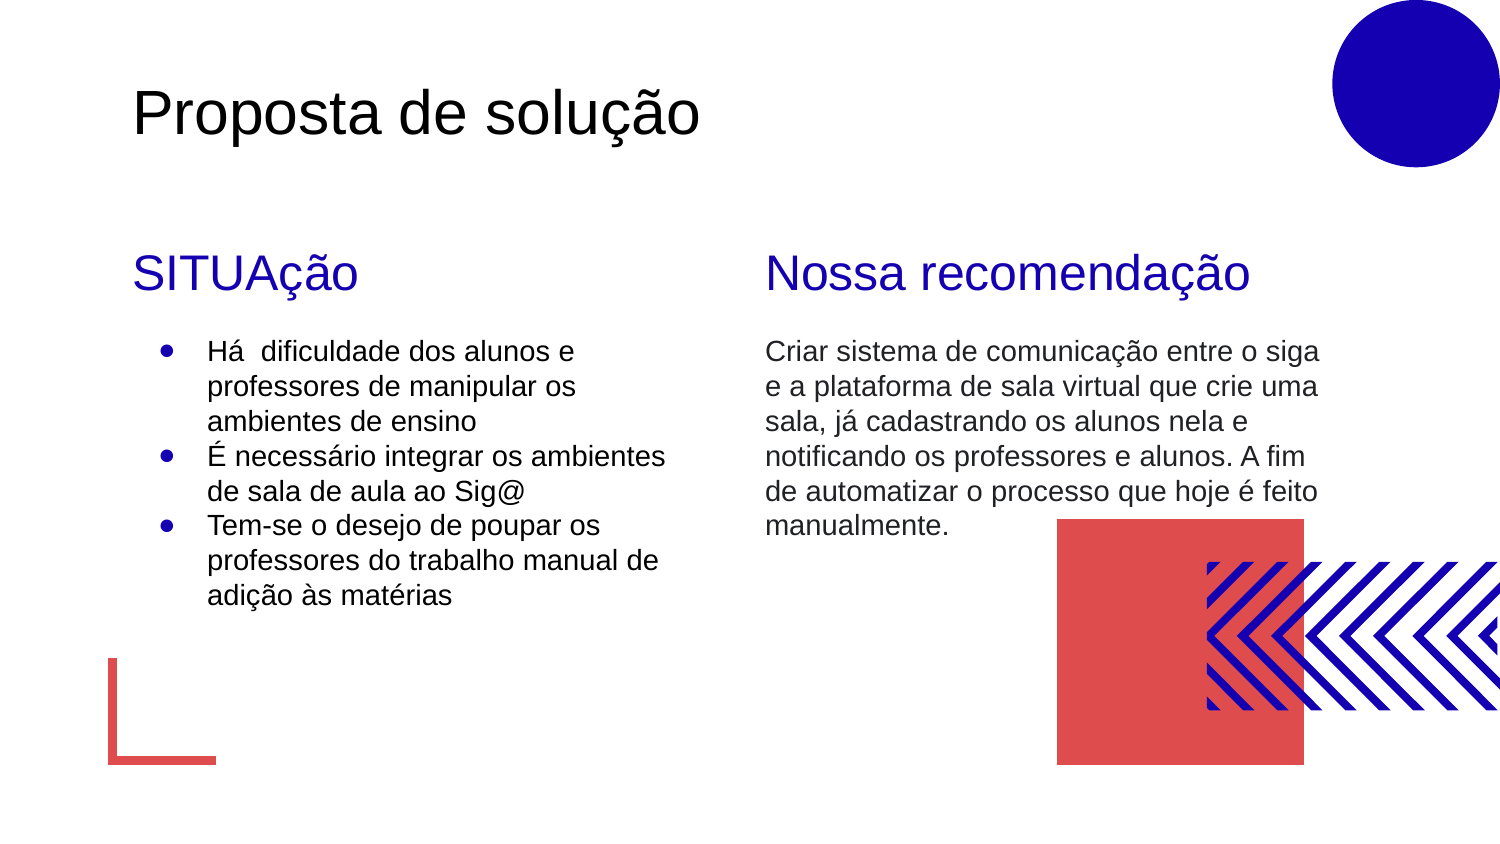

# Proposta de solução
SITUAção
Nossa recomendação
Há  dificuldade dos alunos e professores de manipular os ambientes de ensino
É necessário integrar os ambientes de sala de aula ao Sig@
Tem-se o desejo de poupar os professores do trabalho manual de adição às matérias

Criar sistema de comunicação entre o siga e a plataforma de sala virtual que crie uma sala, já cadastrando os alunos nela e notificando os professores e alunos. A fim de automatizar o processo que hoje é feito manualmente.